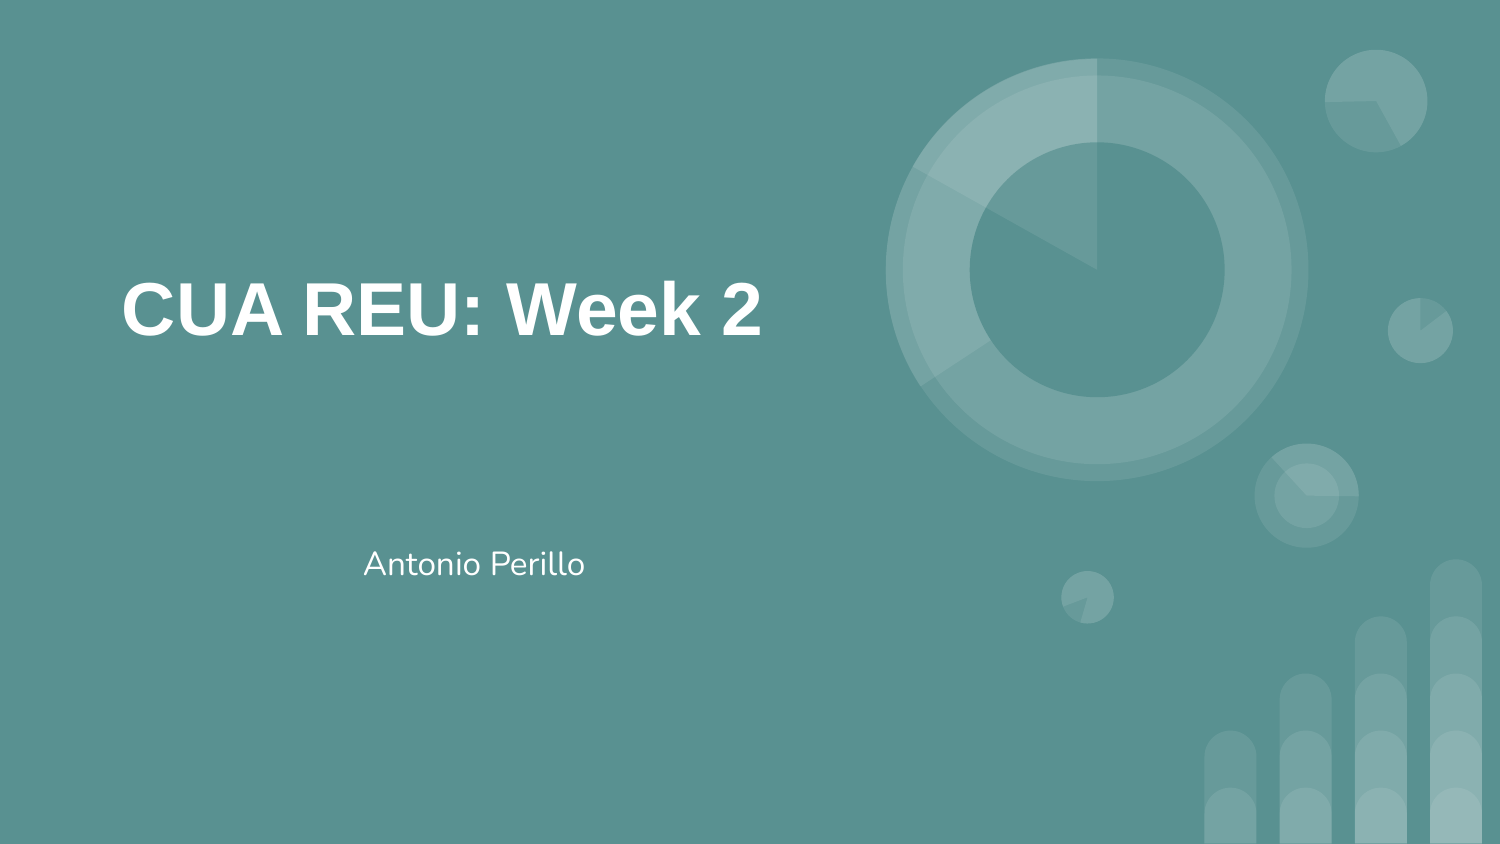

# CUA REU: Week 2
Antonio Perillo